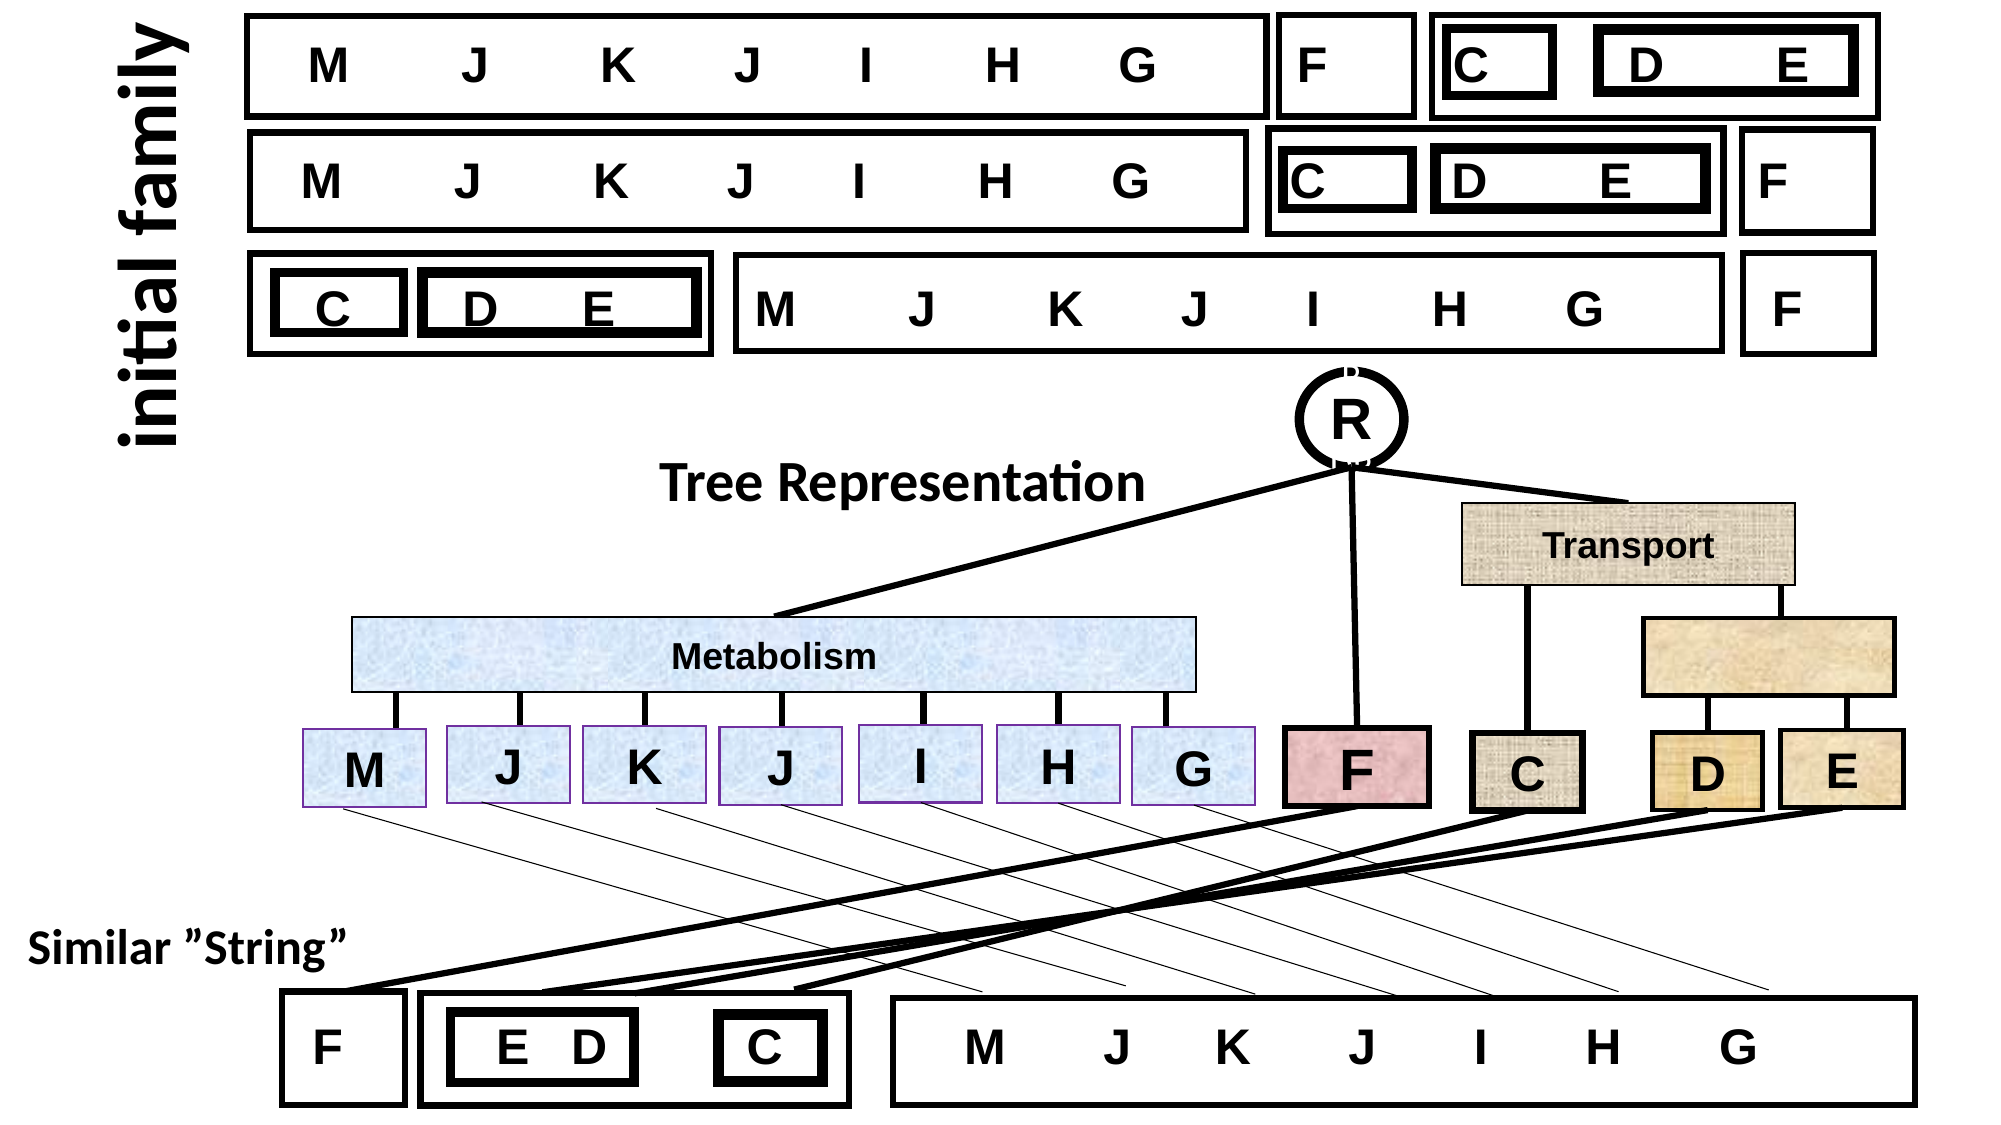

M        J        K       J       I        H       G          F         C          D        E

M        J        K       J       I        H       G          C         D        E         F

initial family

C        D      E          M        J        K       J       I        H       G            F

RNDR
R
Tree Representation
Transport
Metabolism

I
H
J
K
J
G
F
M
E
D
C
Similar ”String”

F           E   D          C             M       J      K       J       I       H       G